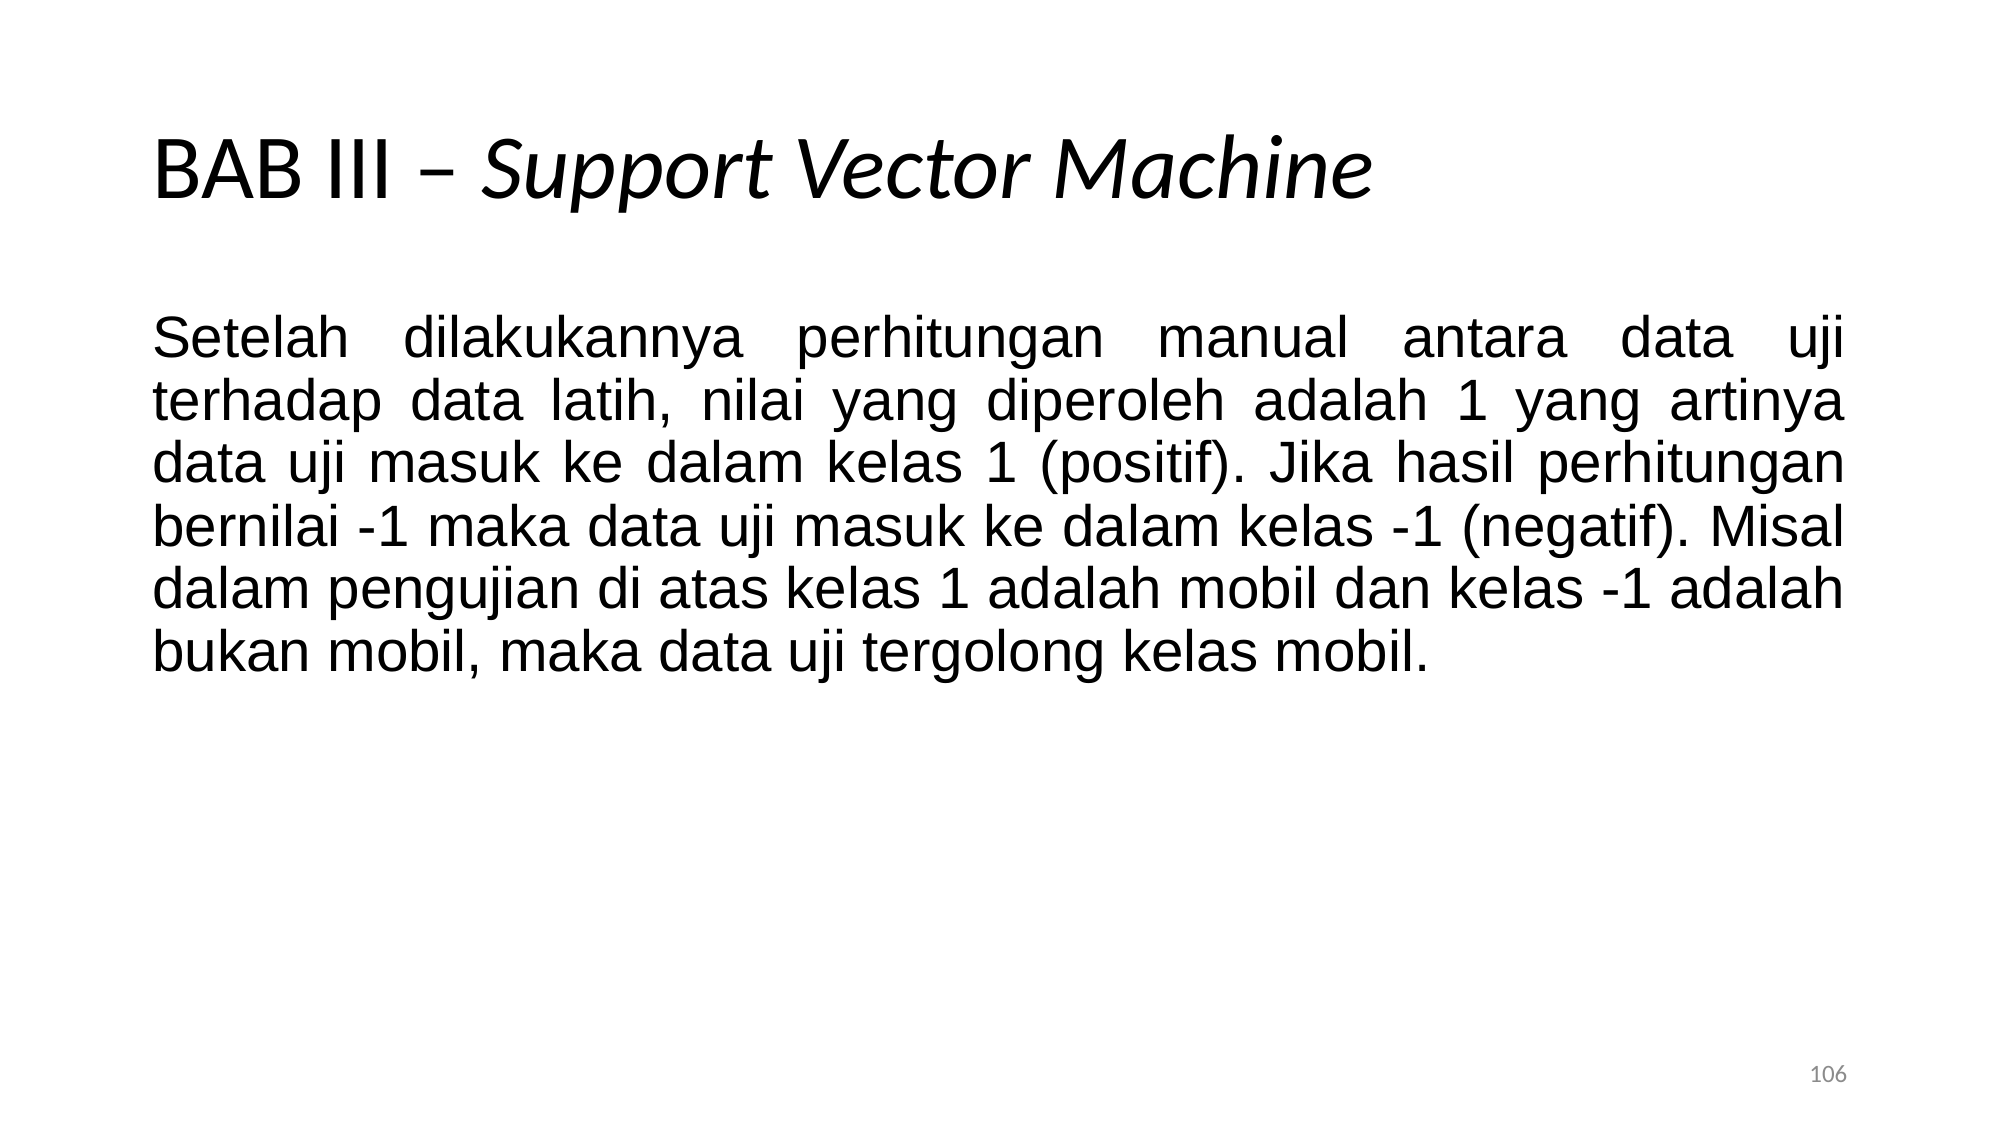

BAB III – Support Vector Machine
Setelah dilakukannya perhitungan manual antara data uji terhadap data latih, nilai yang diperoleh adalah 1 yang artinya data uji masuk ke dalam kelas 1 (positif). Jika hasil perhitungan bernilai -1 maka data uji masuk ke dalam kelas -1 (negatif). Misal dalam pengujian di atas kelas 1 adalah mobil dan kelas -1 adalah bukan mobil, maka data uji tergolong kelas mobil.
106